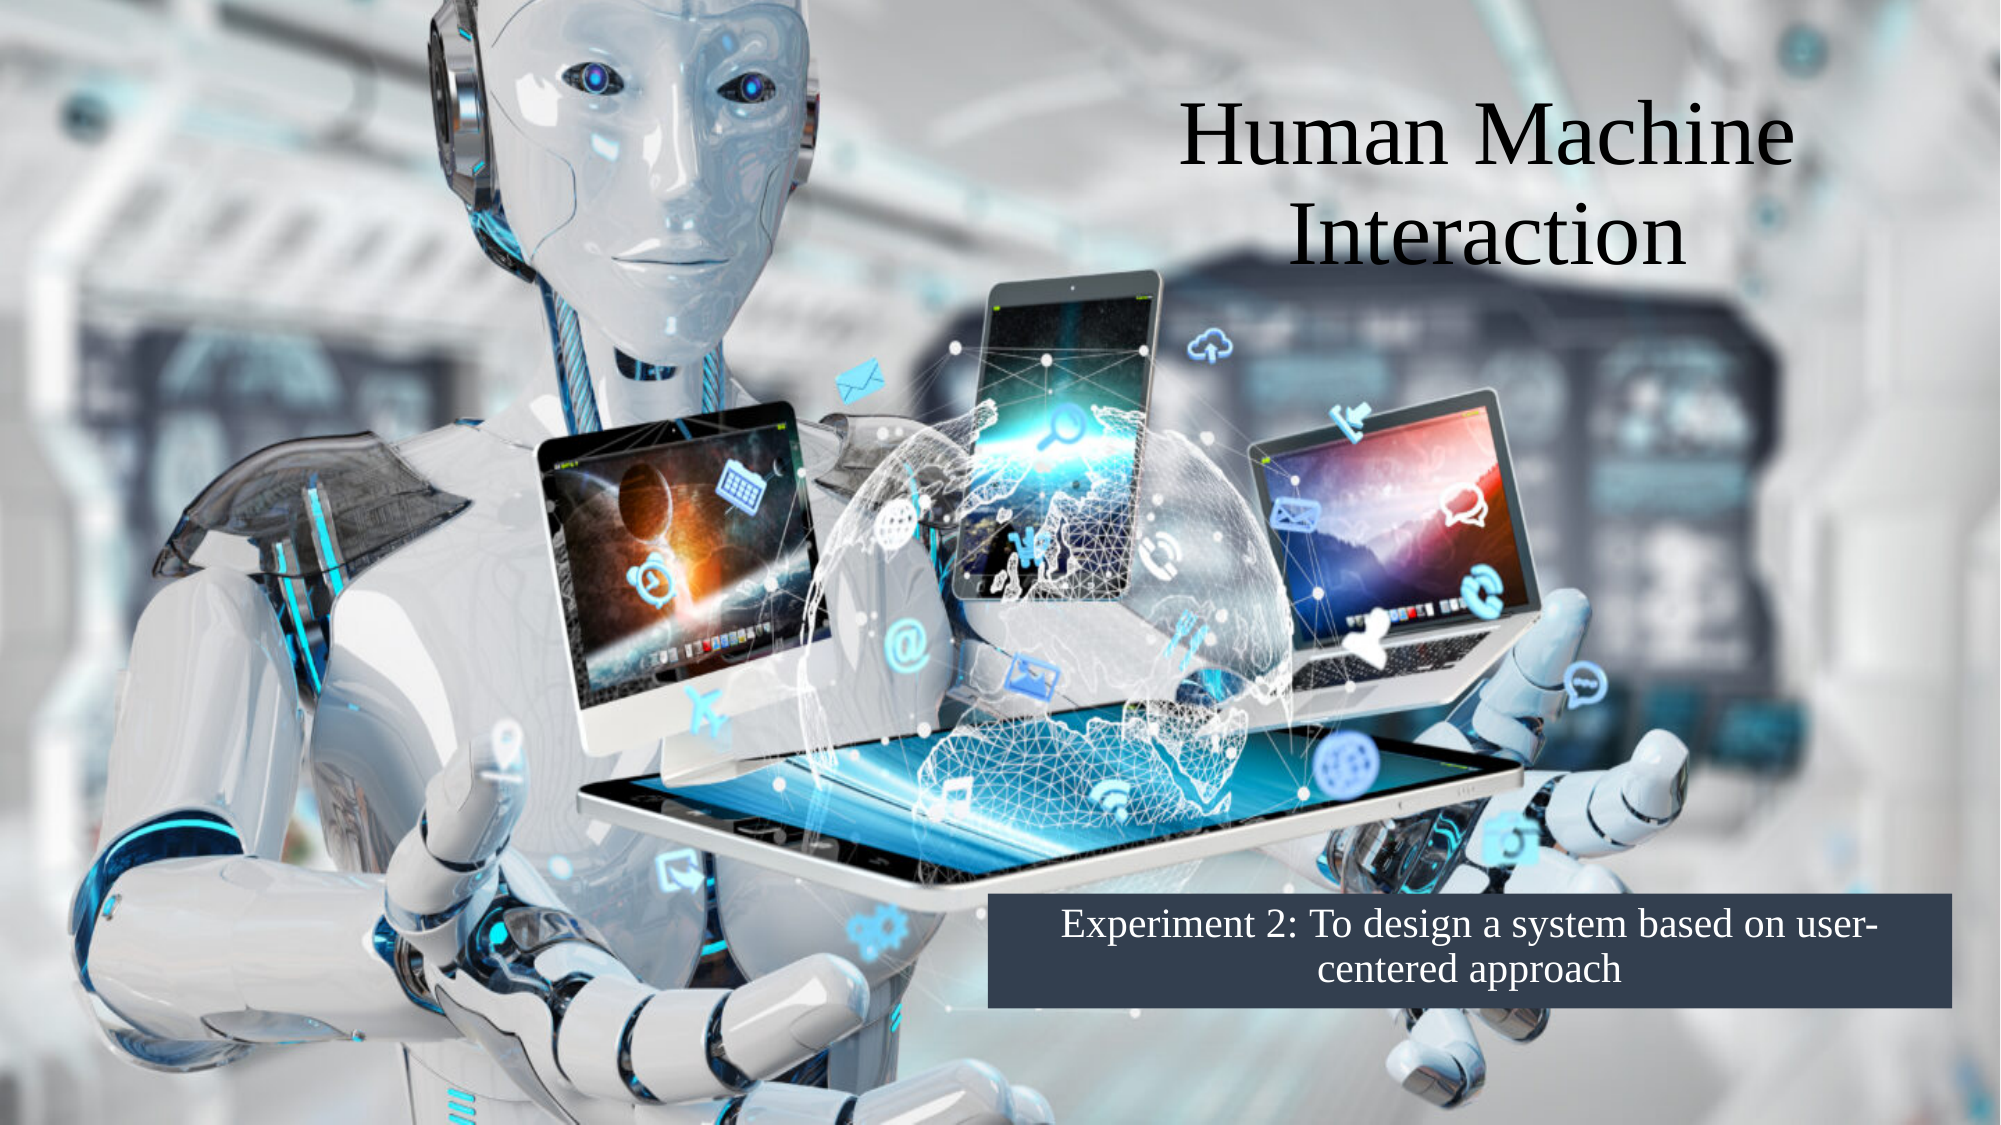

# Human Machine Interaction
Experiment 2: To design a system based on user-centered approach